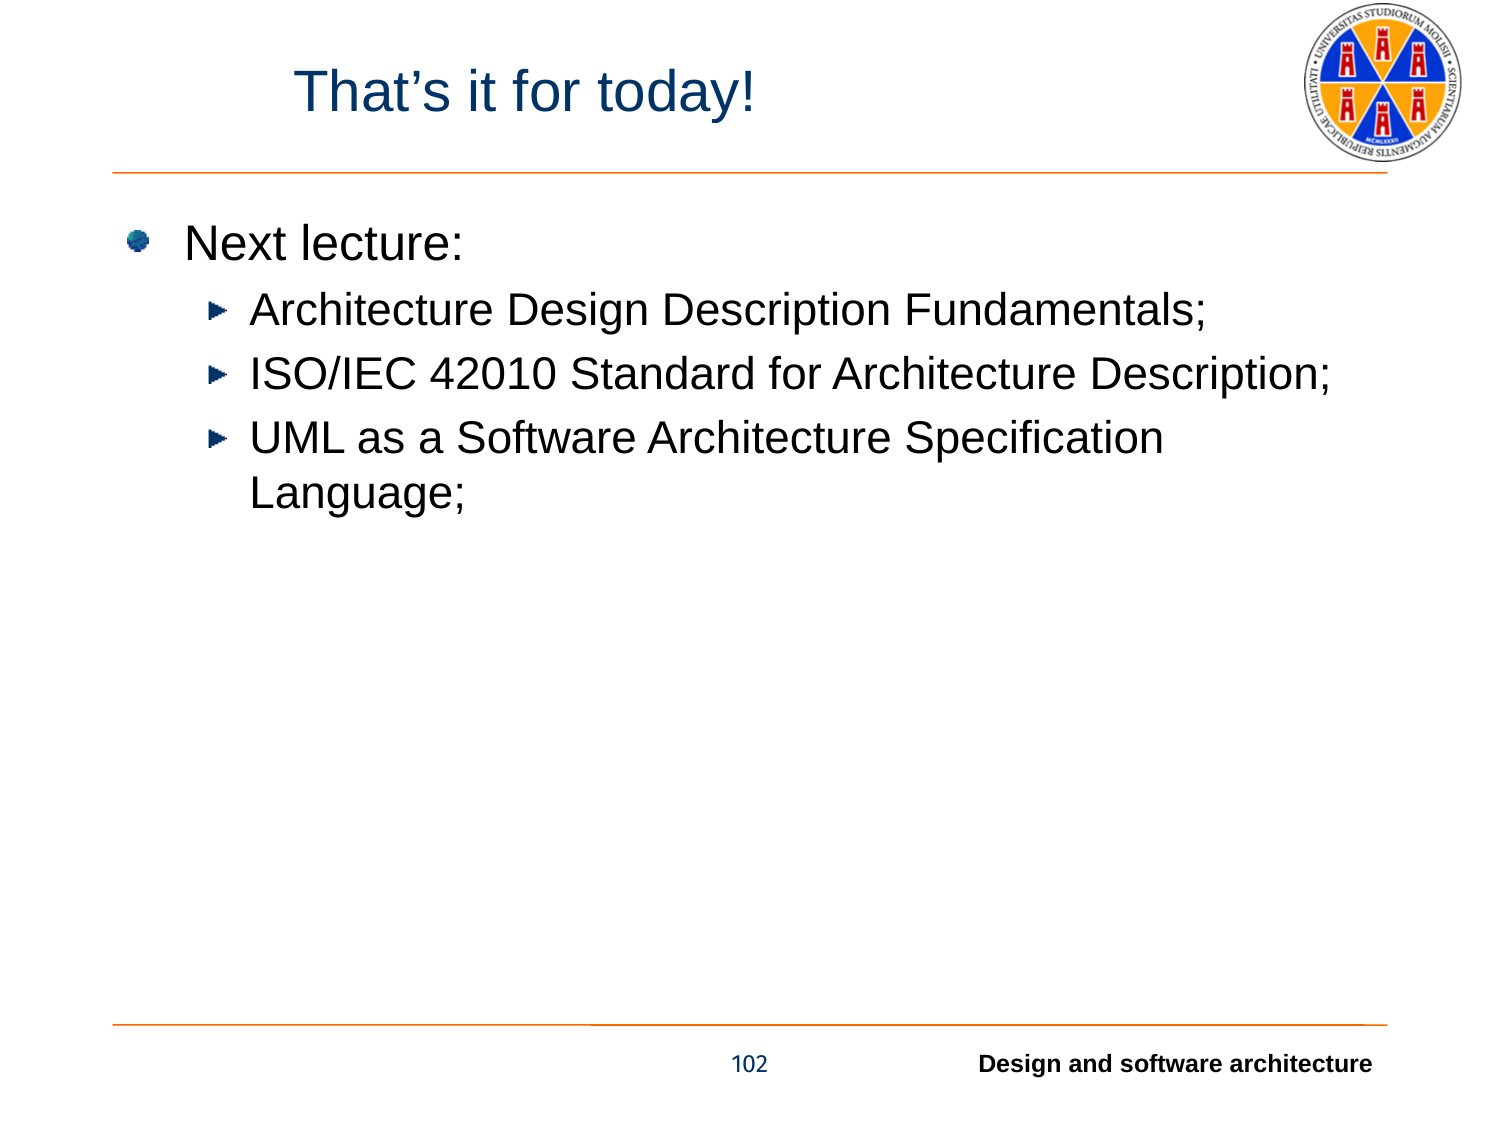

# That’s it for today!
Next lecture:
Architecture Design Description Fundamentals;
ISO/IEC 42010 Standard for Architecture Description;
UML as a Software Architecture Specification Language;
102
Design and software architecture